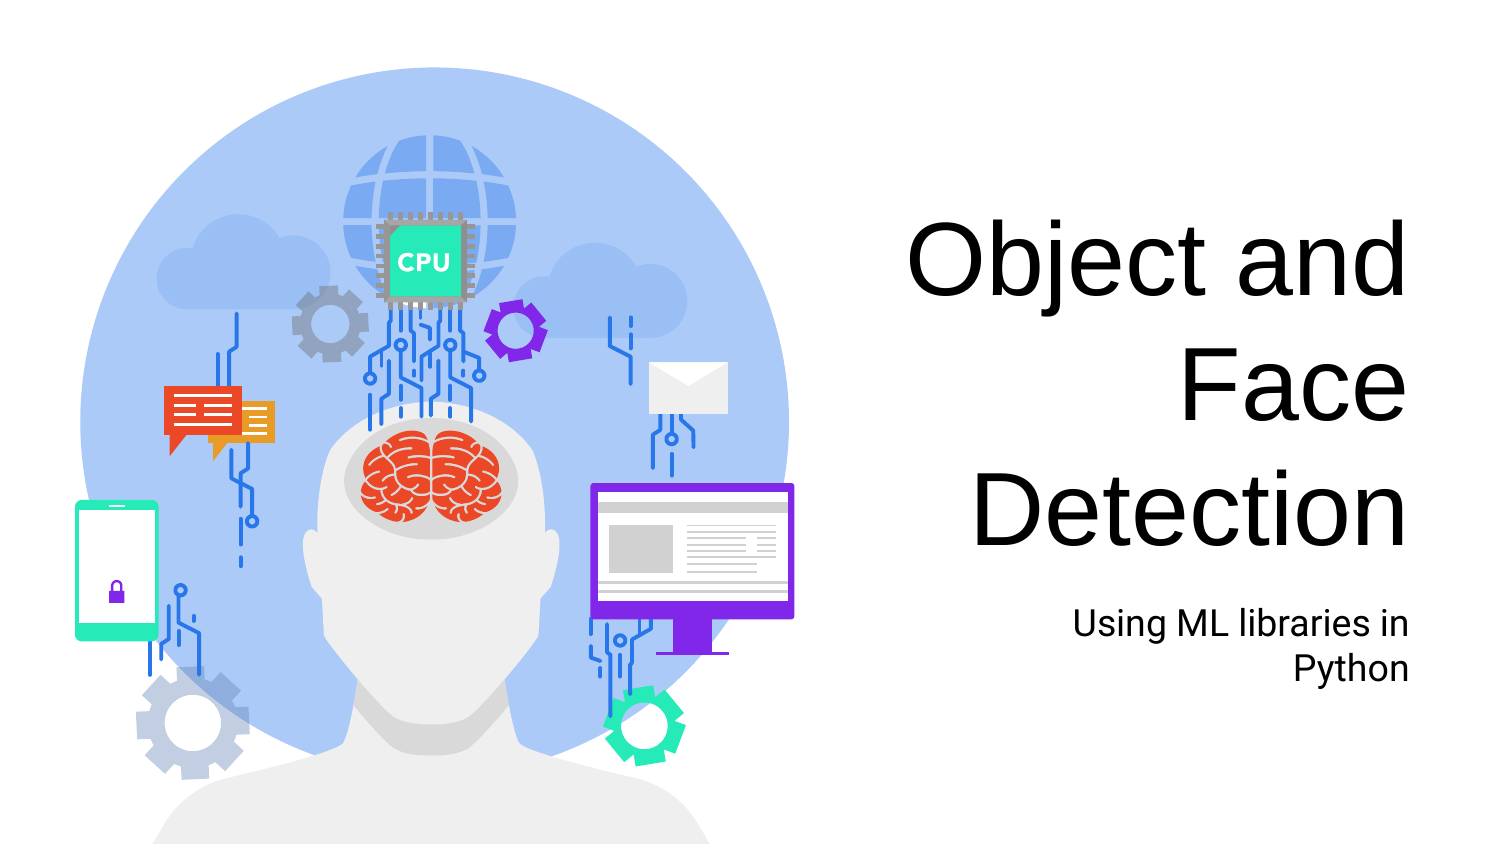

# Object and Face Detection
Using ML libraries in Python